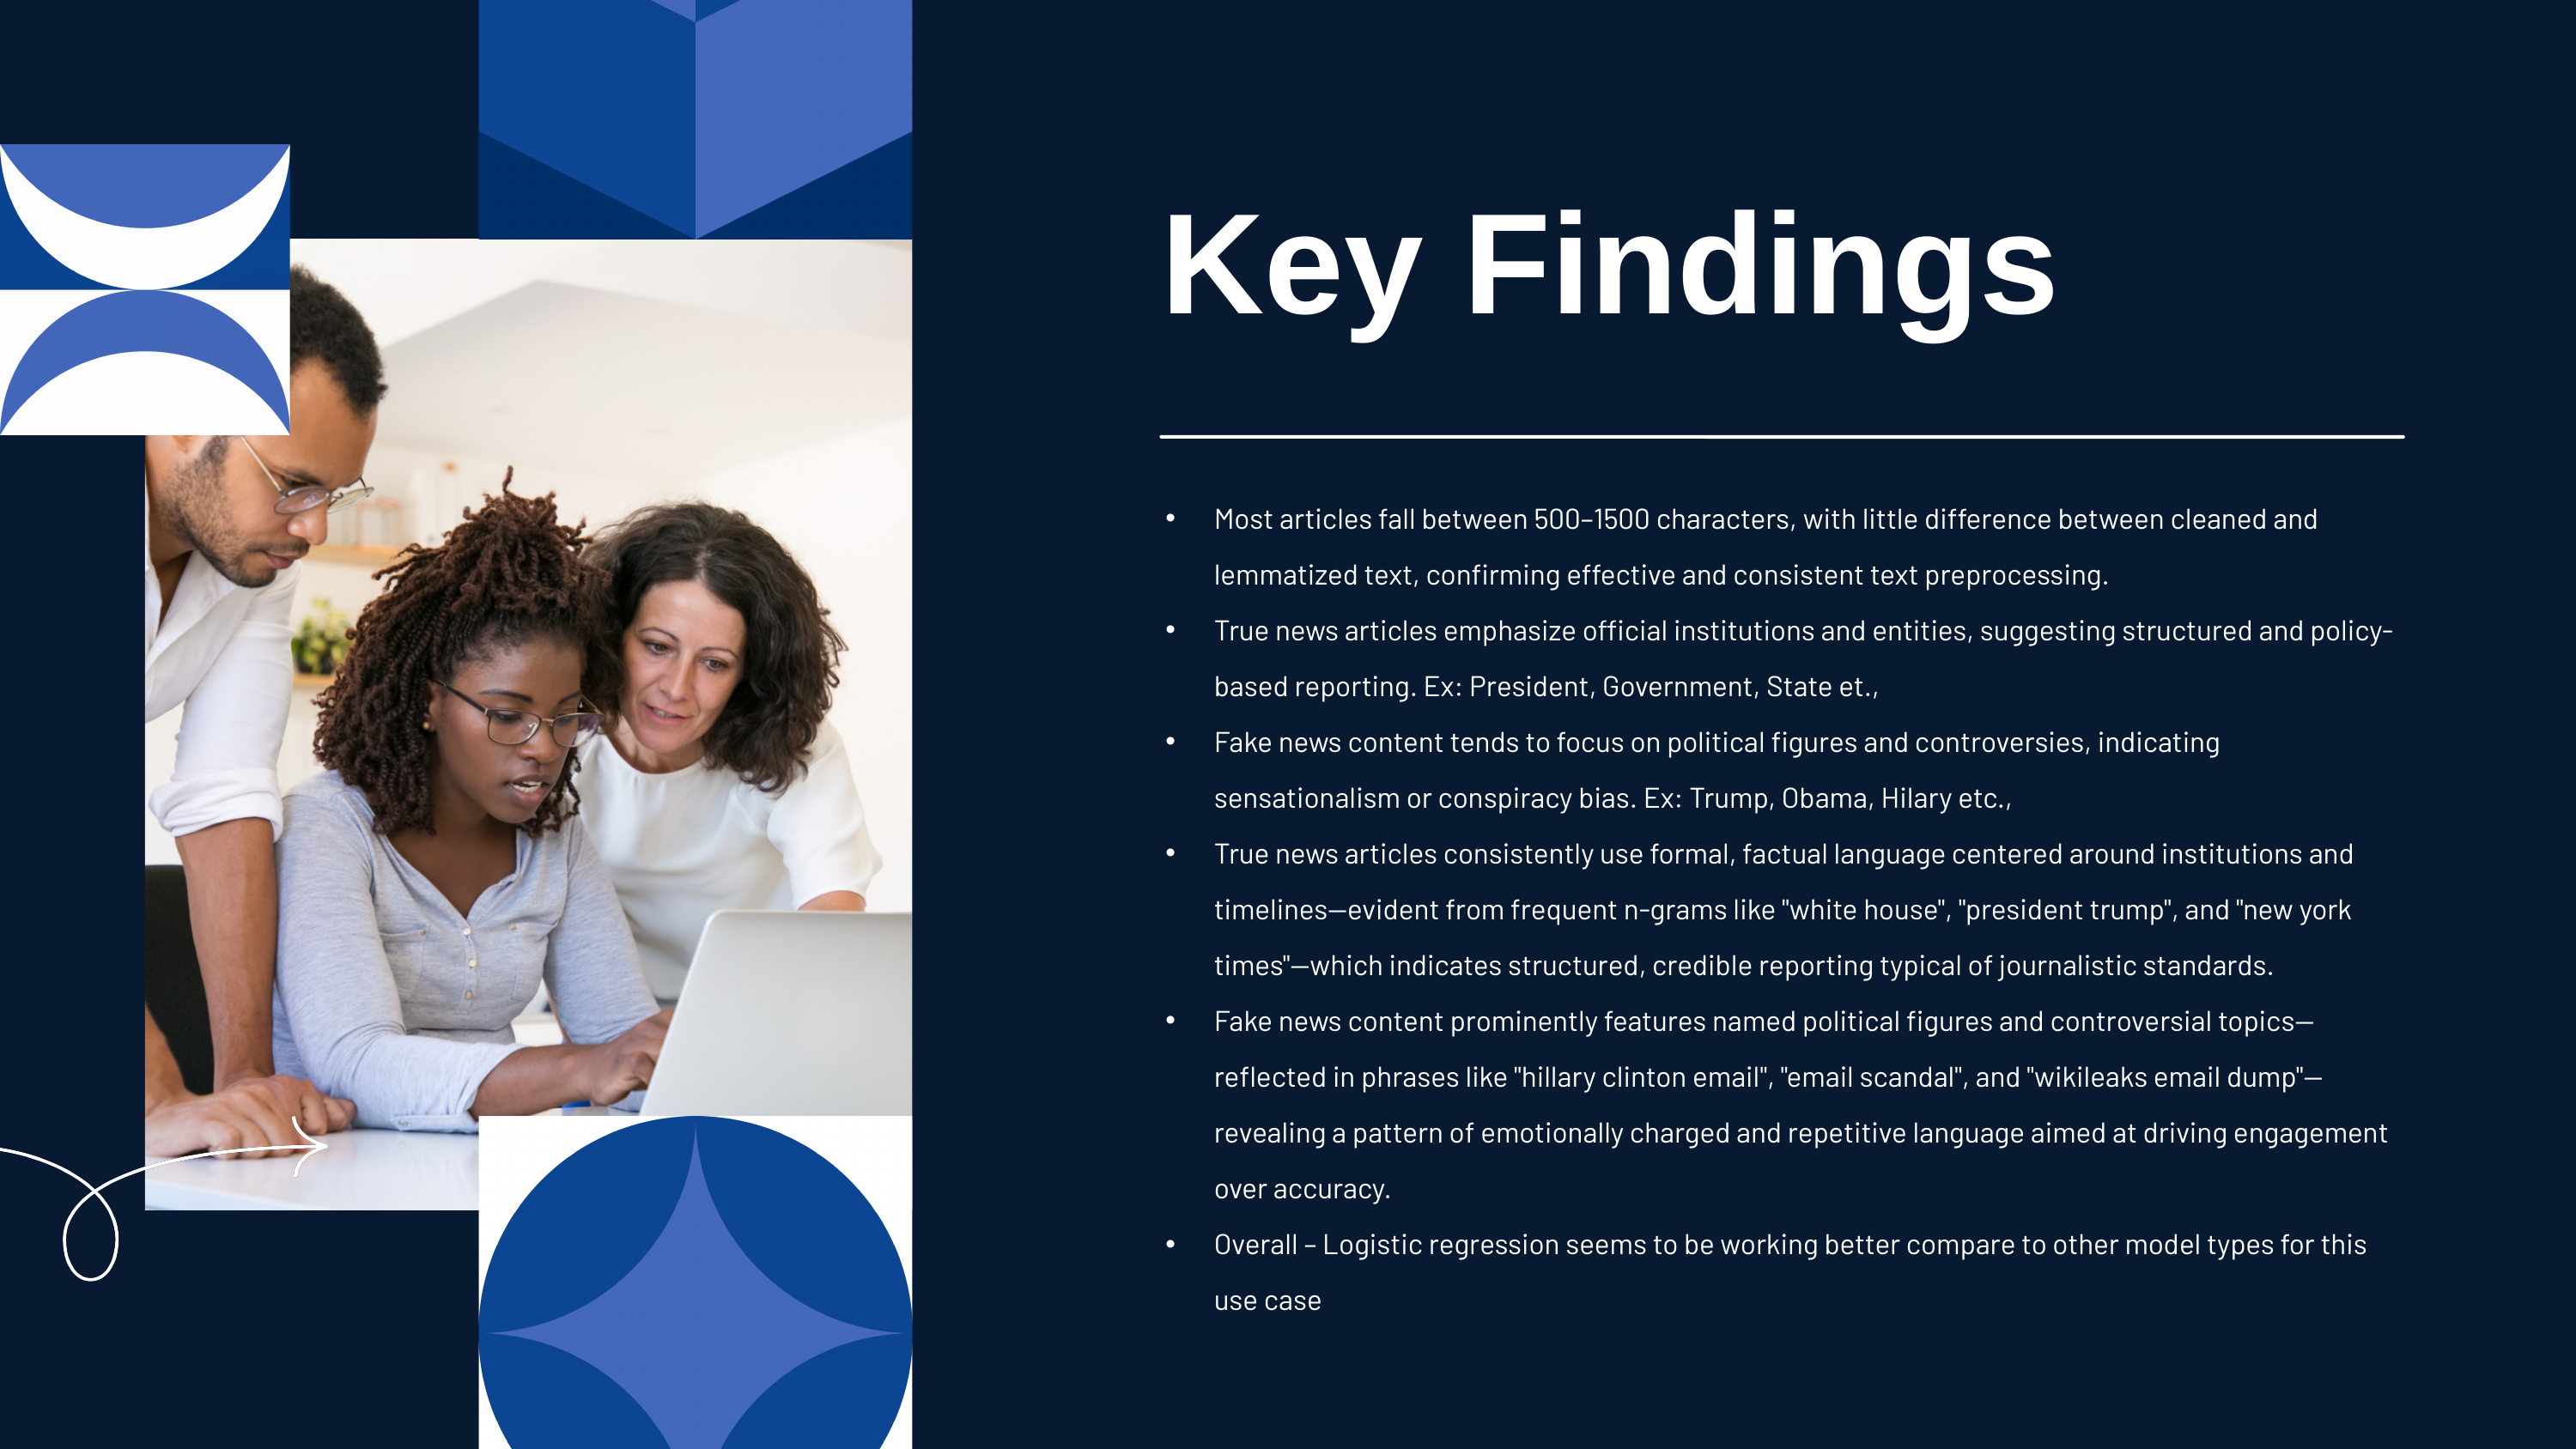

Key Findings

Most articles fall between 500–1500 characters, with little difference between cleaned and lemmatized text, confirming effective and consistent text preprocessing.
True news articles emphasize official institutions and entities, suggesting structured and policy-based reporting. Ex: President, Government, State et.,
Fake news content tends to focus on political figures and controversies, indicating sensationalism or conspiracy bias. Ex: Trump, Obama, Hilary etc.,
True news articles consistently use formal, factual language centered around institutions and timelines—evident from frequent n-grams like "white house", "president trump", and "new york times"—which indicates structured, credible reporting typical of journalistic standards.
Fake news content prominently features named political figures and controversial topics—reflected in phrases like "hillary clinton email", "email scandal", and "wikileaks email dump"—revealing a pattern of emotionally charged and repetitive language aimed at driving engagement over accuracy.
Overall – Logistic regression seems to be working better compare to other model types for this use case